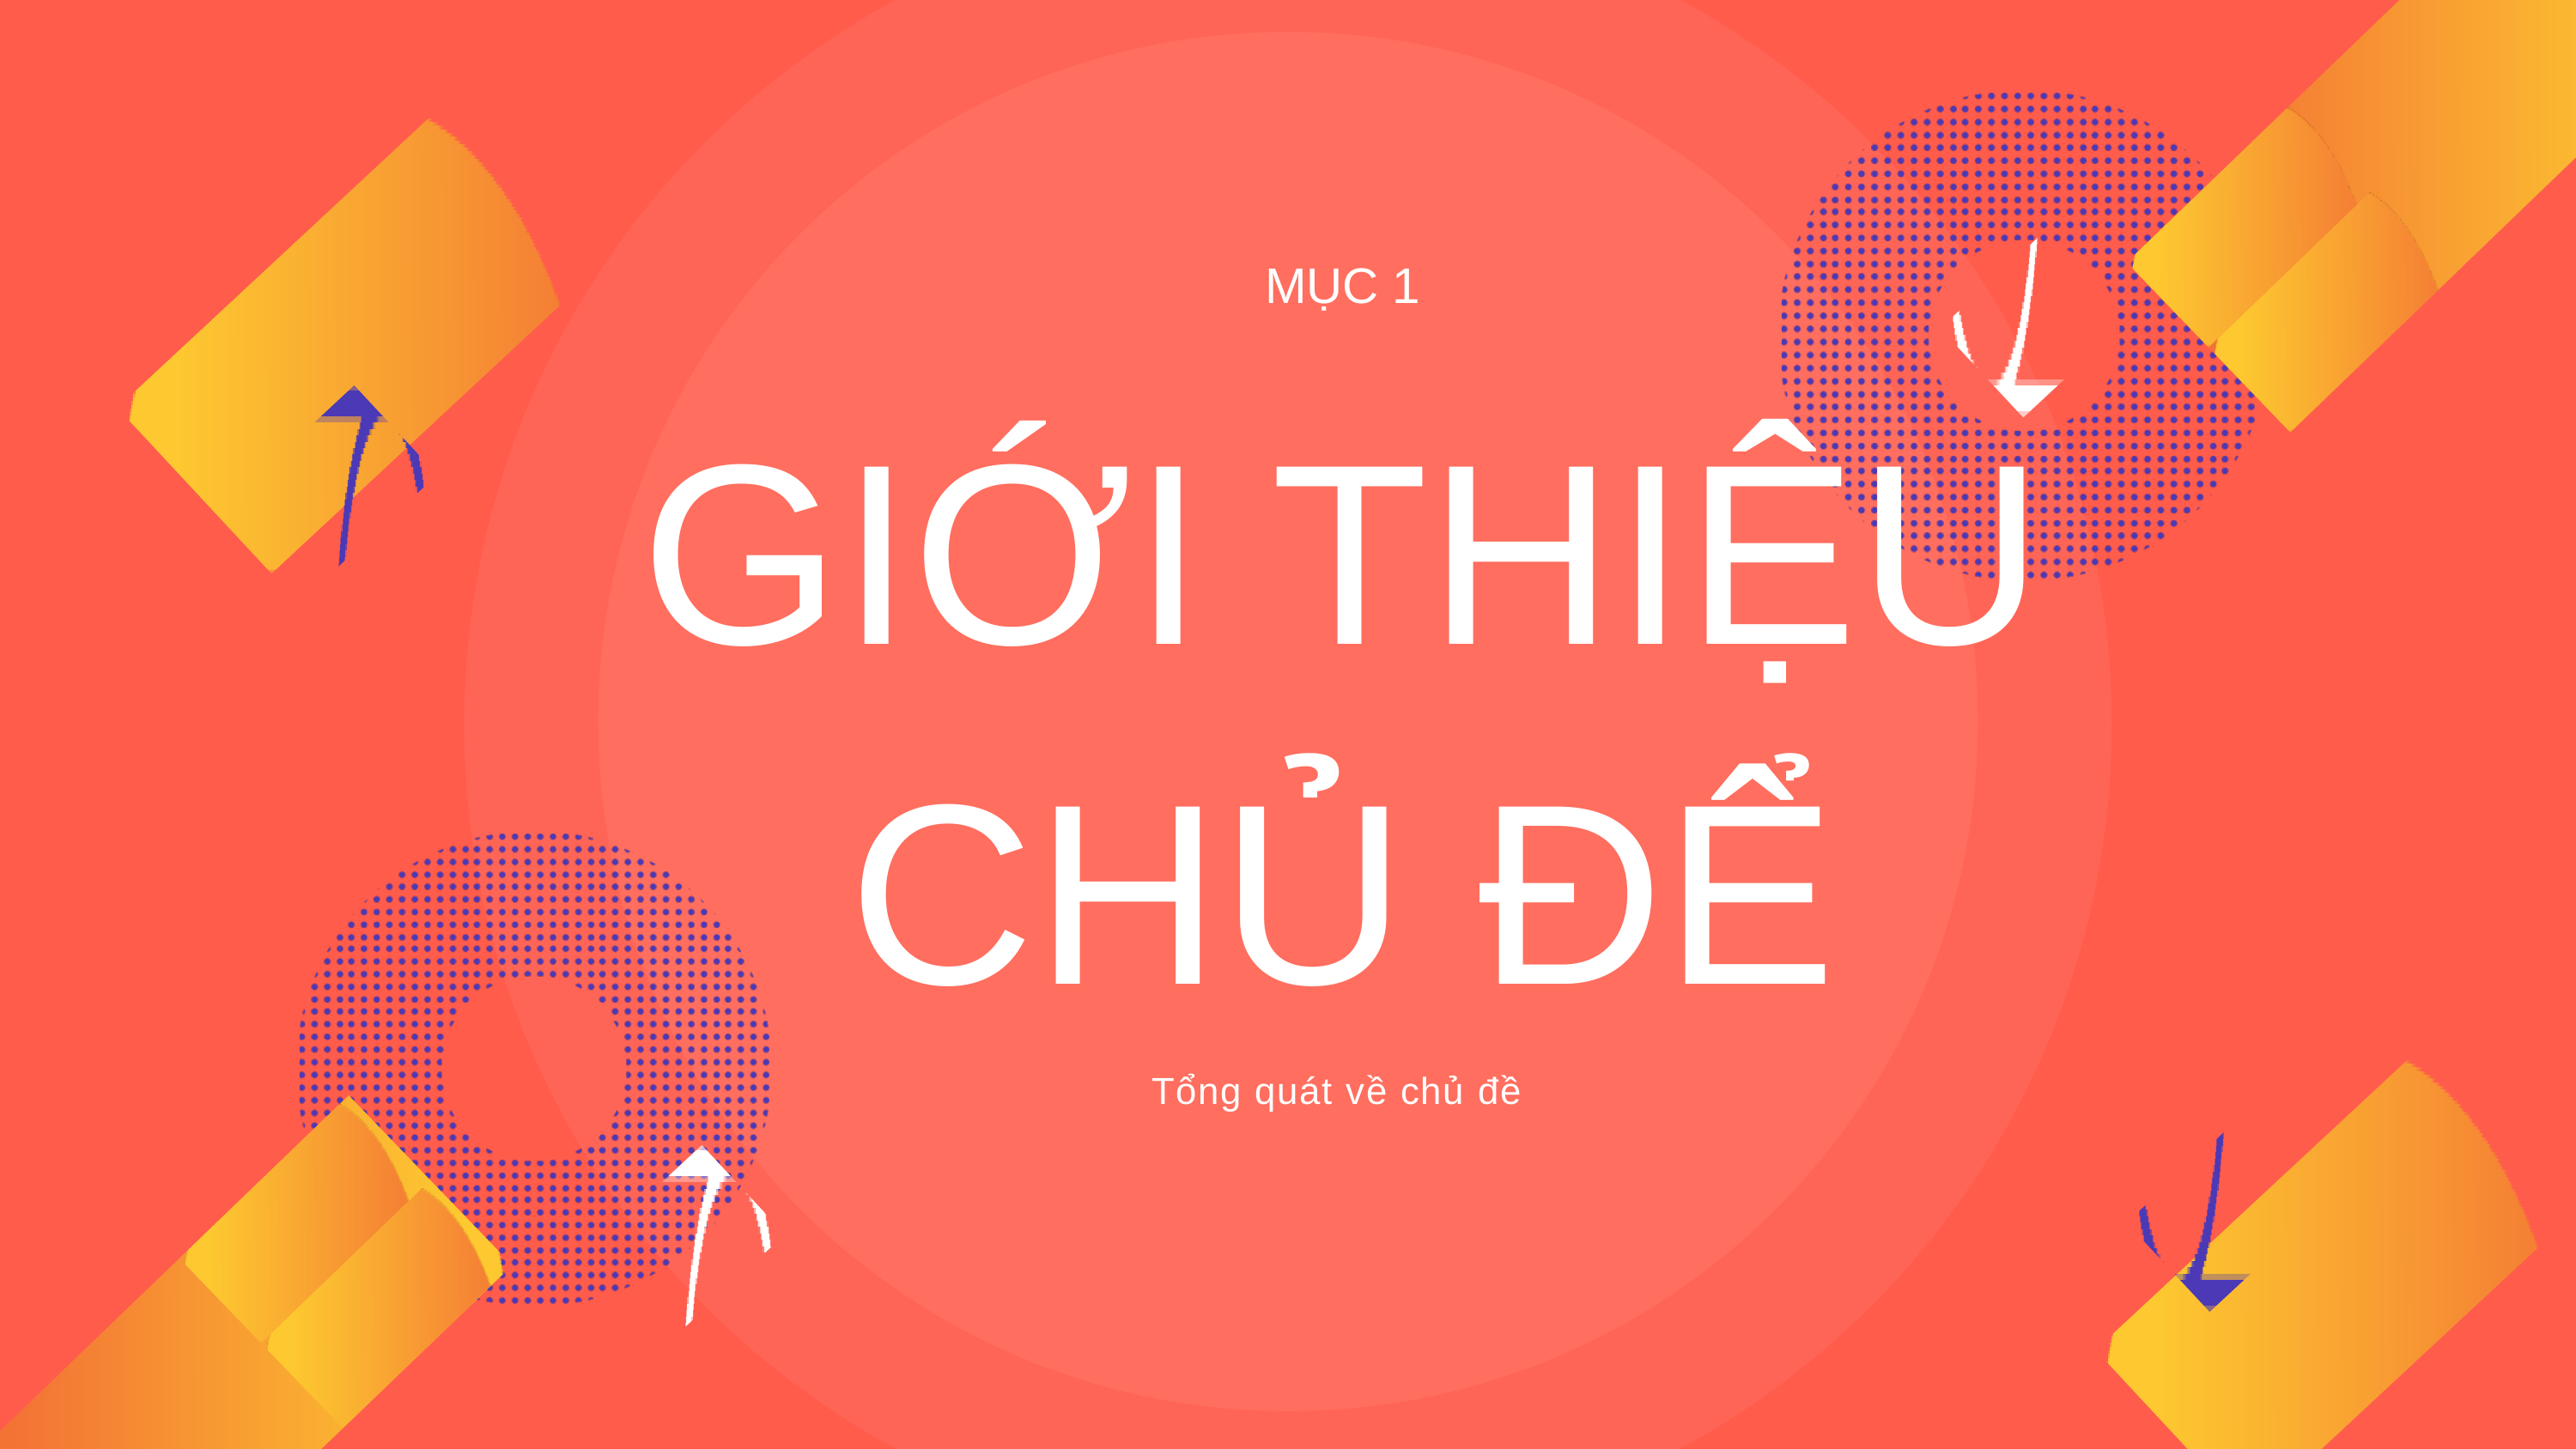

MỤC 1
GIỚI THIỆU CHỦ ĐỂ
Tổng quát về chủ đề